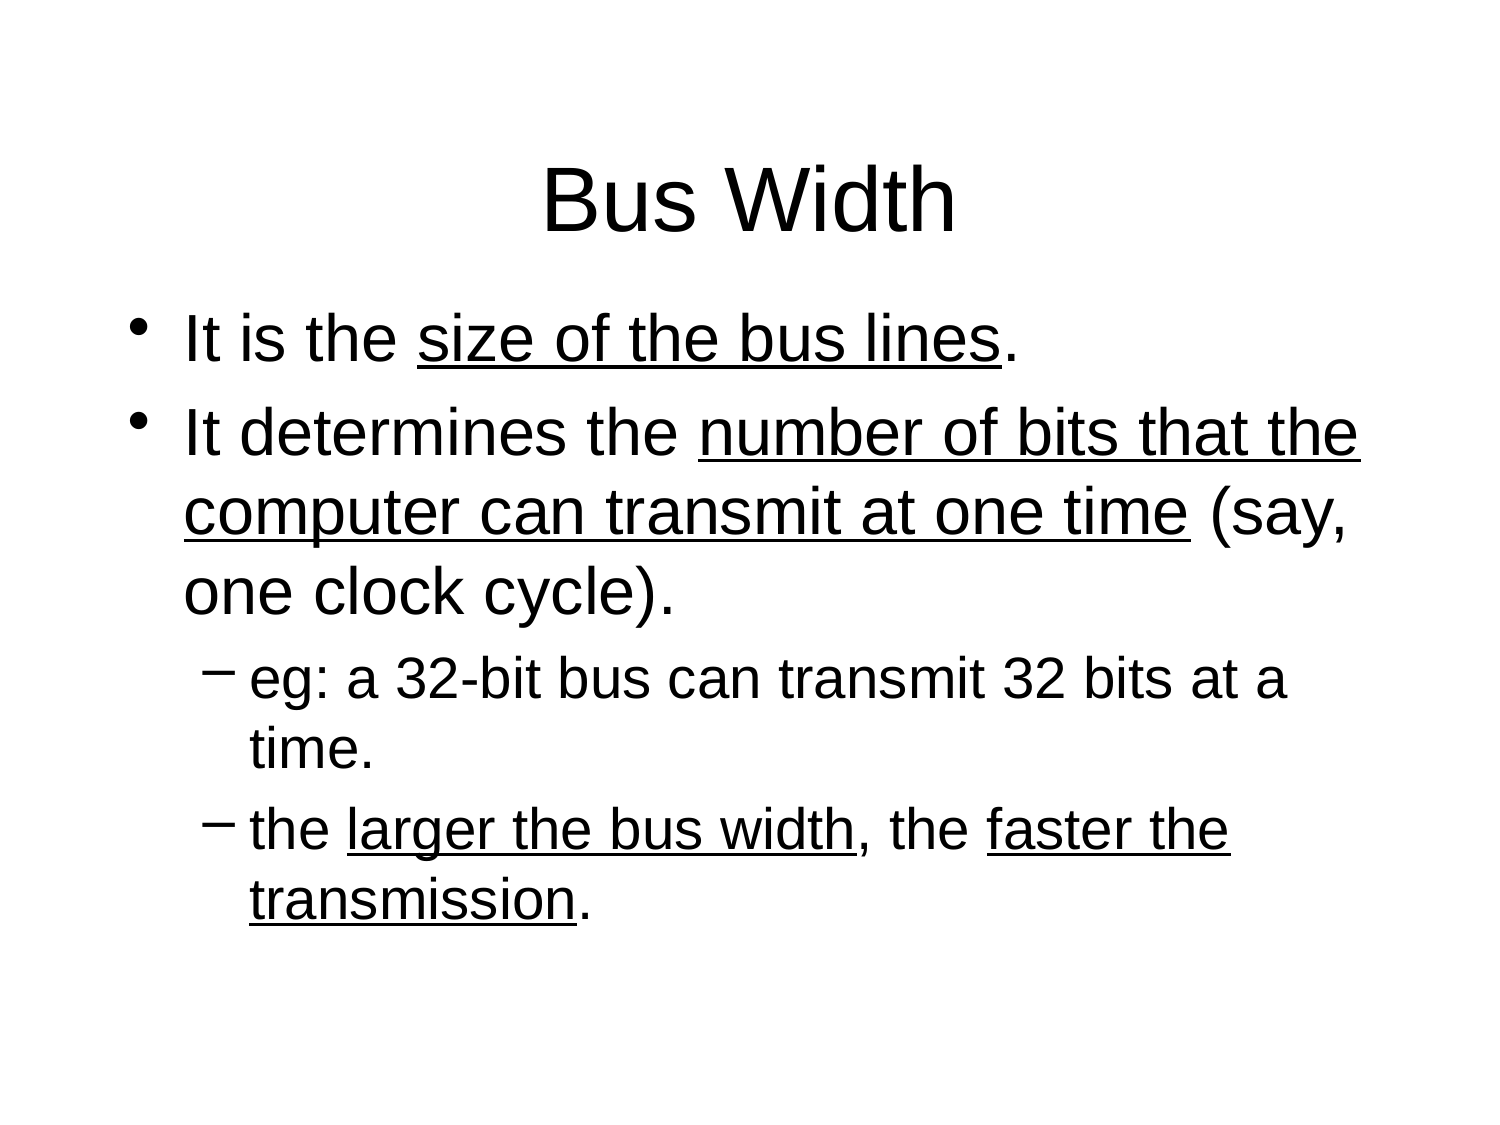

# Bus Width
It is the size of the bus lines.
It determines the number of bits that the computer can transmit at one time (say, one clock cycle).
eg: a 32-bit bus can transmit 32 bits at a time.
the larger the bus width, the faster the transmission.